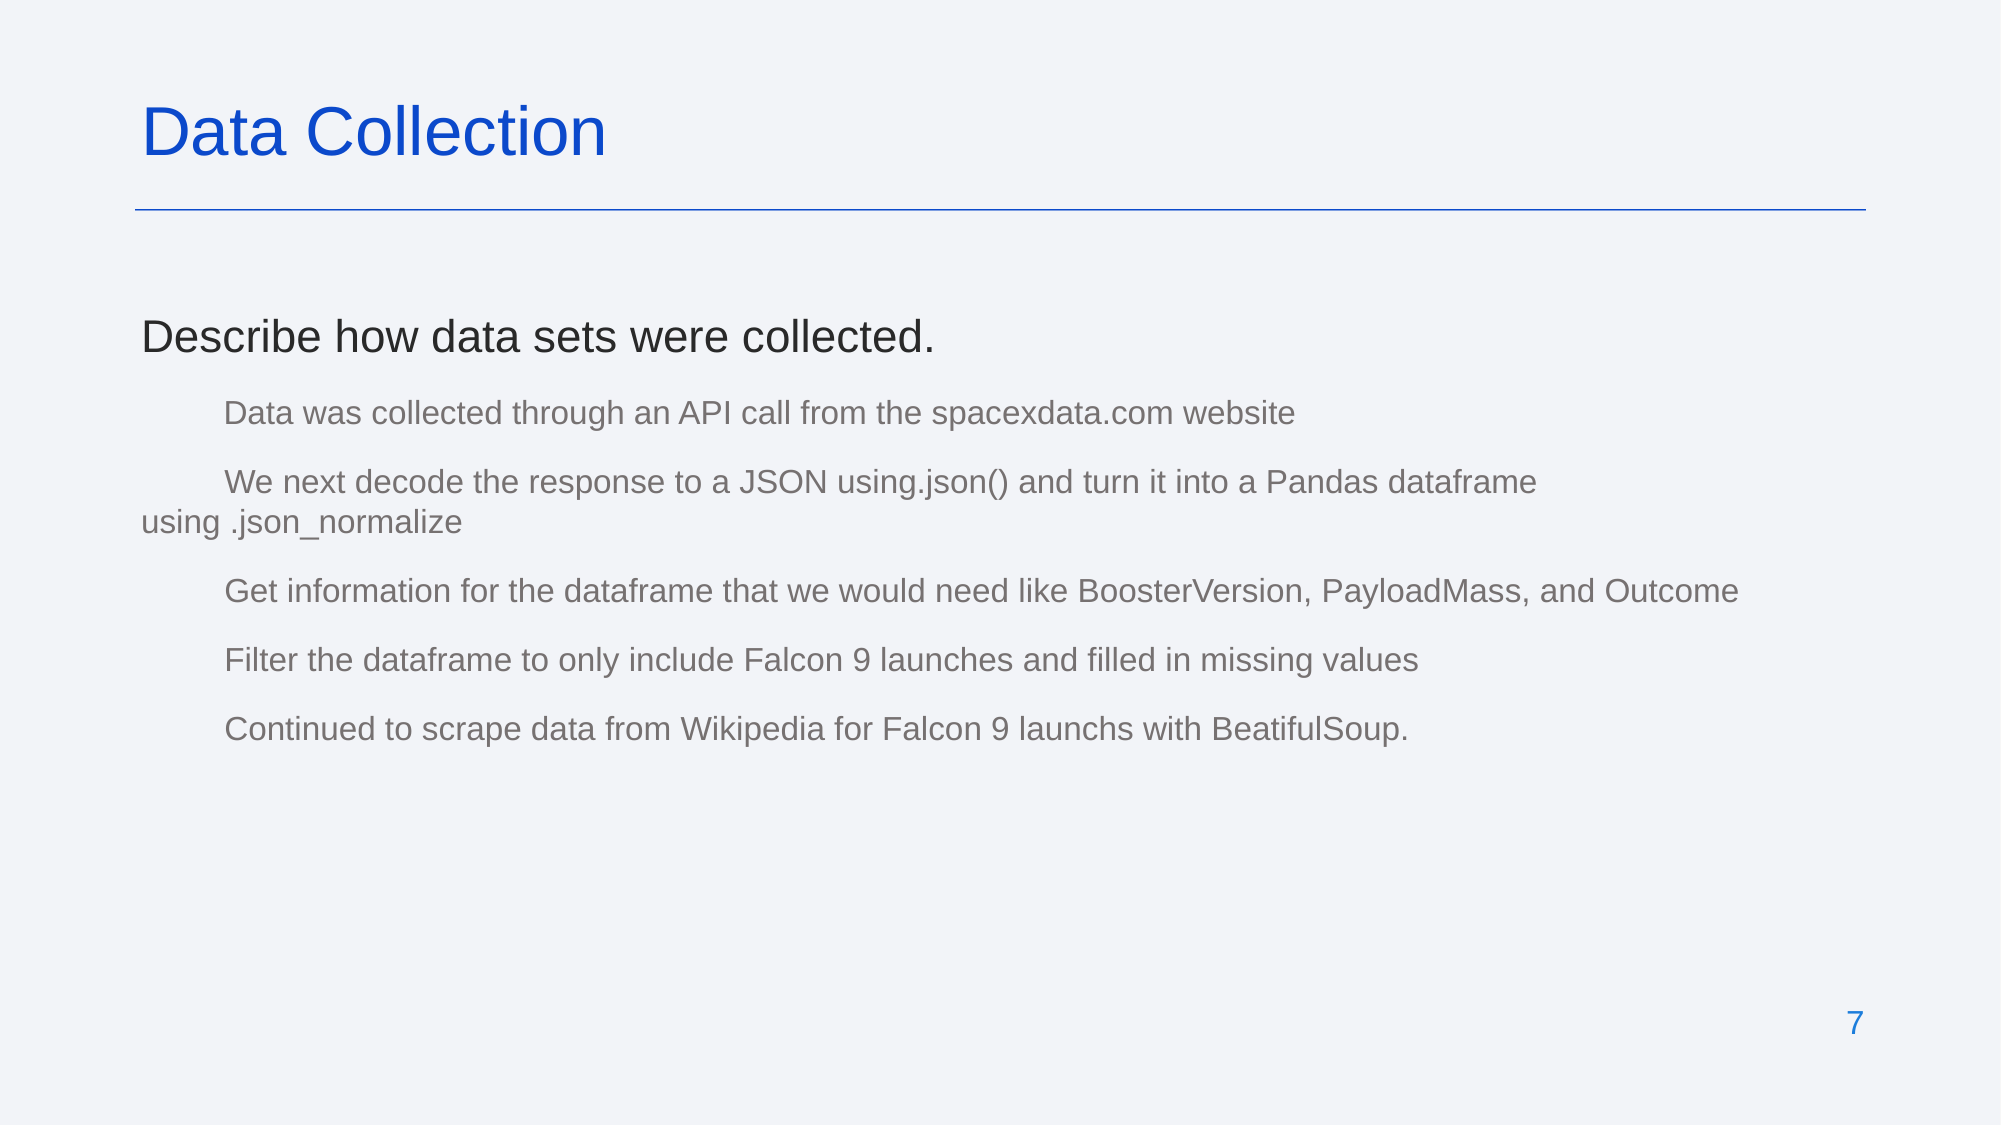

Data Collection
Describe how data sets were collected.
          Data was collected through an API call from the spacexdata.com website
         We next decode the response to a JSON using.json() and turn it into a Pandas dataframe using .json_normalize
         Get information for the dataframe that we would need like BoosterVersion, PayloadMass, and Outcome
         Filter the dataframe to only include Falcon 9 launches and filled in missing values
         Continued to scrape data from Wikipedia for Falcon 9 launchs with BeatifulSoup.

7